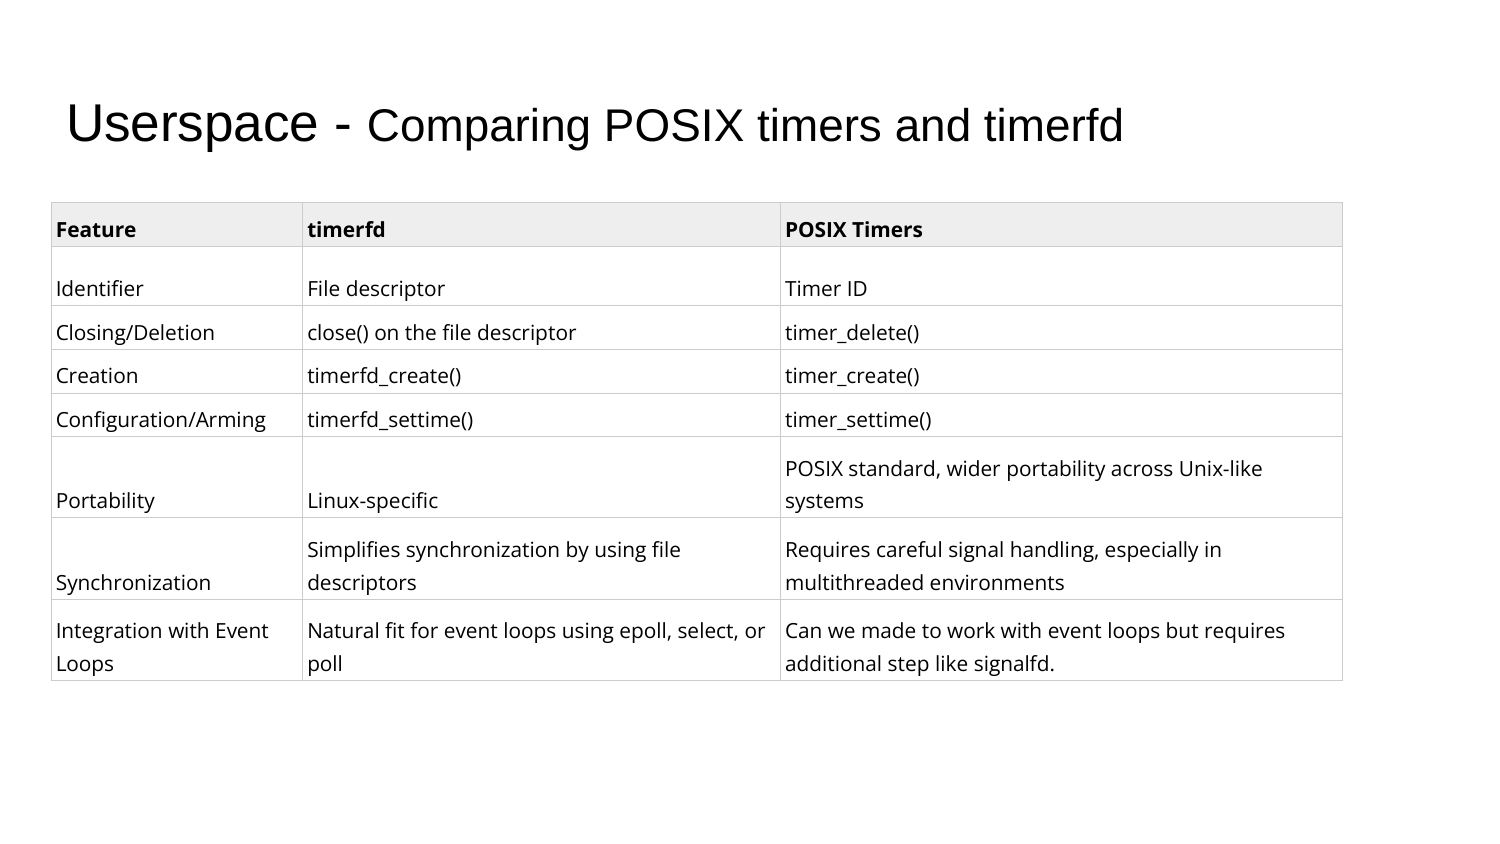

# Userspace - Comparing POSIX timers and timerfd
| Feature | timerfd | POSIX Timers |
| --- | --- | --- |
| Identifier | File descriptor | Timer ID |
| Closing/Deletion | close() on the file descriptor | timer\_delete() |
| Creation | timerfd\_create() | timer\_create() |
| Configuration/Arming | timerfd\_settime() | timer\_settime() |
| Portability | Linux-specific | POSIX standard, wider portability across Unix-like systems |
| Synchronization | Simplifies synchronization by using file descriptors | Requires careful signal handling, especially in multithreaded environments |
| Integration with Event Loops | Natural fit for event loops using epoll, select, or poll | Can we made to work with event loops but requires additional step like signalfd. |